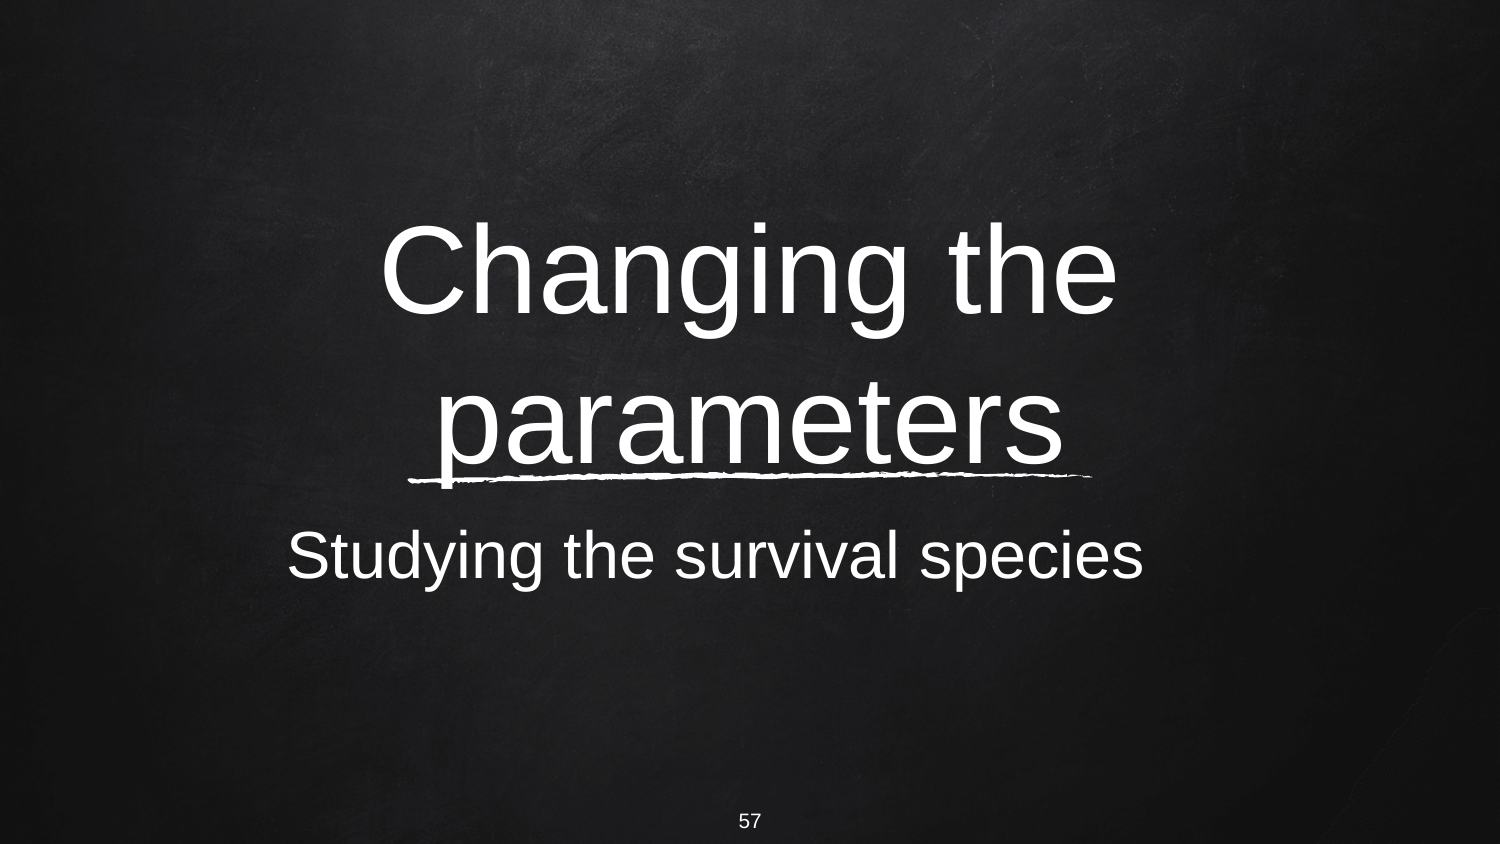

# Changing the parameters

Studying the survival species
57